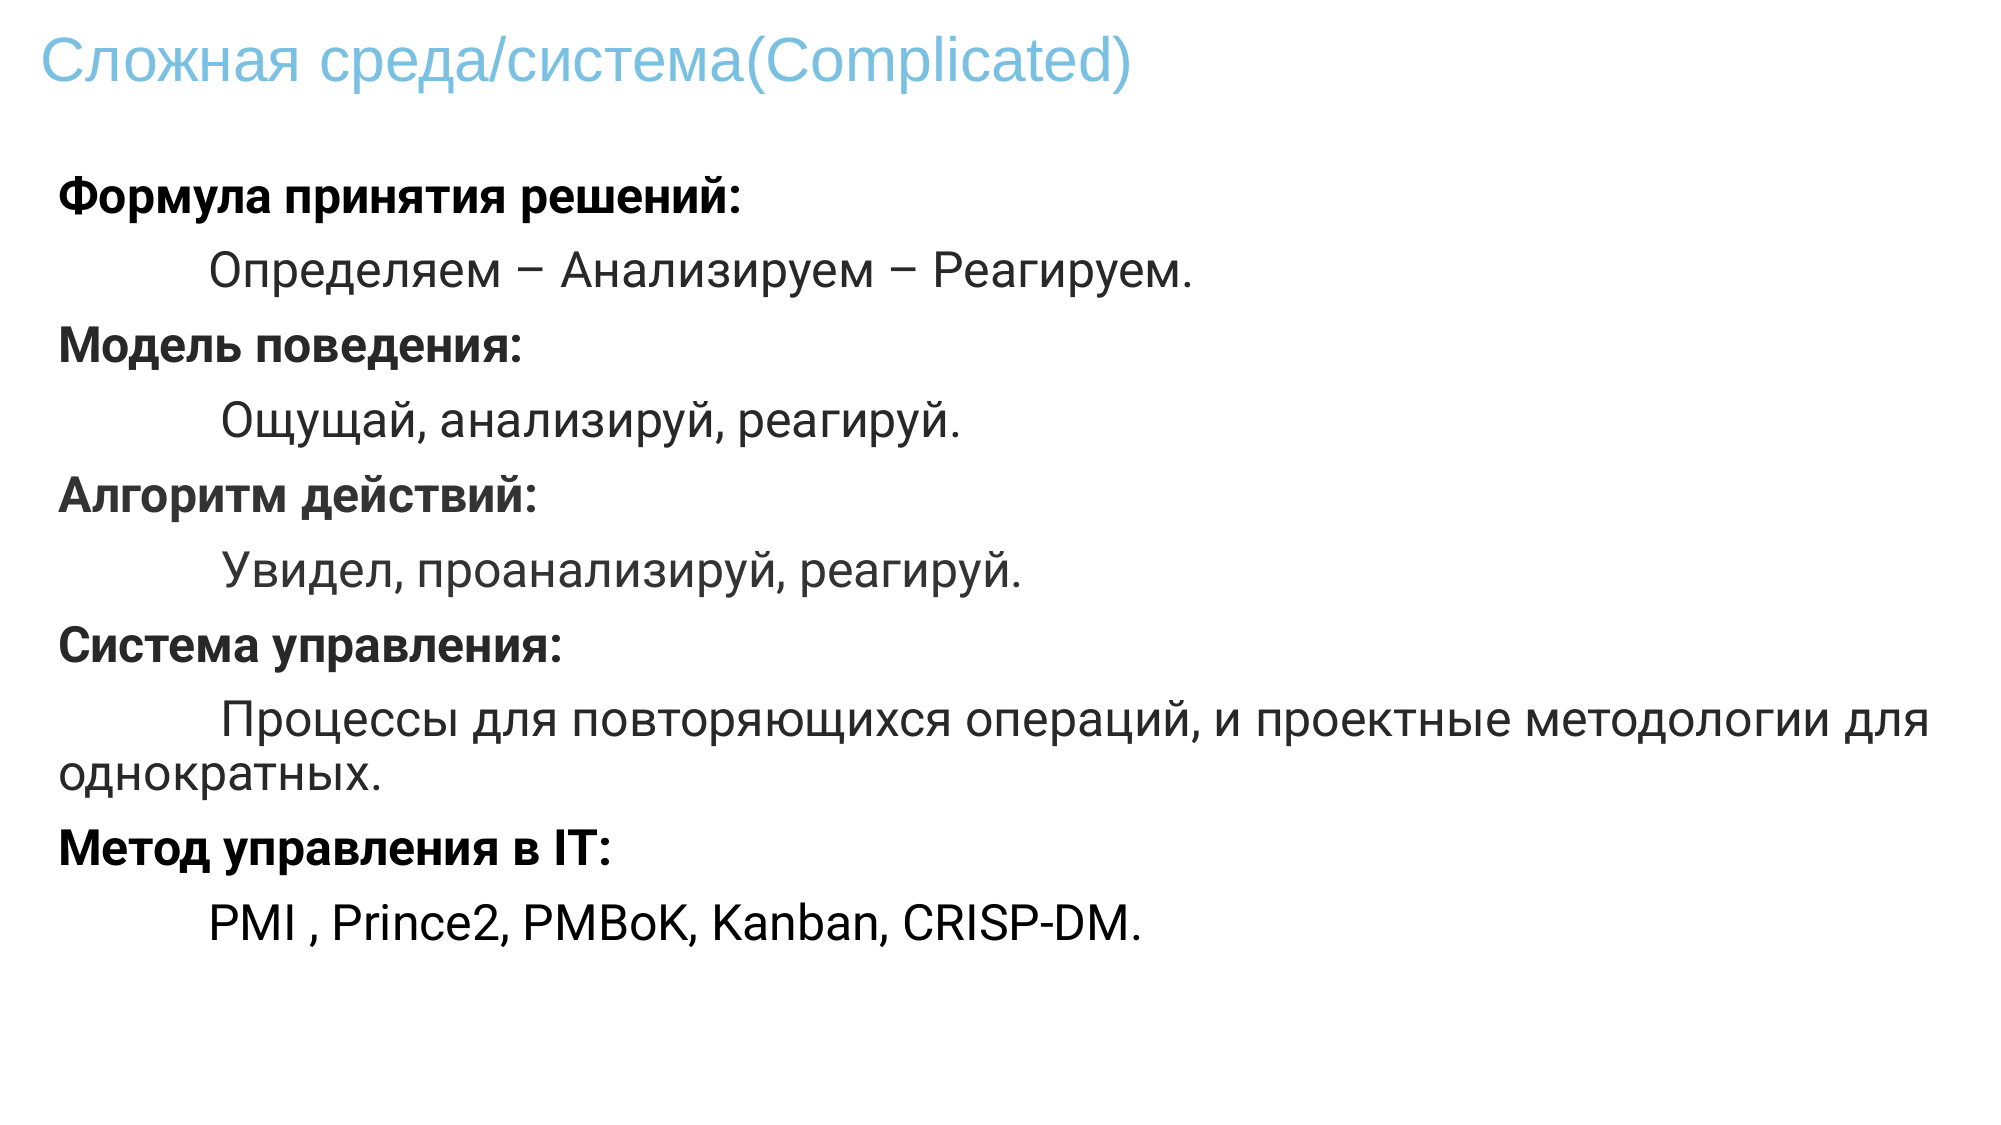

# Сложная среда/система(Complicated)
Формула принятия решений:
	Определяем – Анализируем – Реагируем.
Модель поведения:
	 Ощущай, анализируй, реагируй.
Алгоритм действий:
	 Увидел, проанализируй, реагируй.
Система управления:
	 Процессы для повторяющихся операций, и проектные методологии для однократных.
Метод управления в IT:
	PMI , Prince2, PMBoK, Kanban, CRISP-DM.